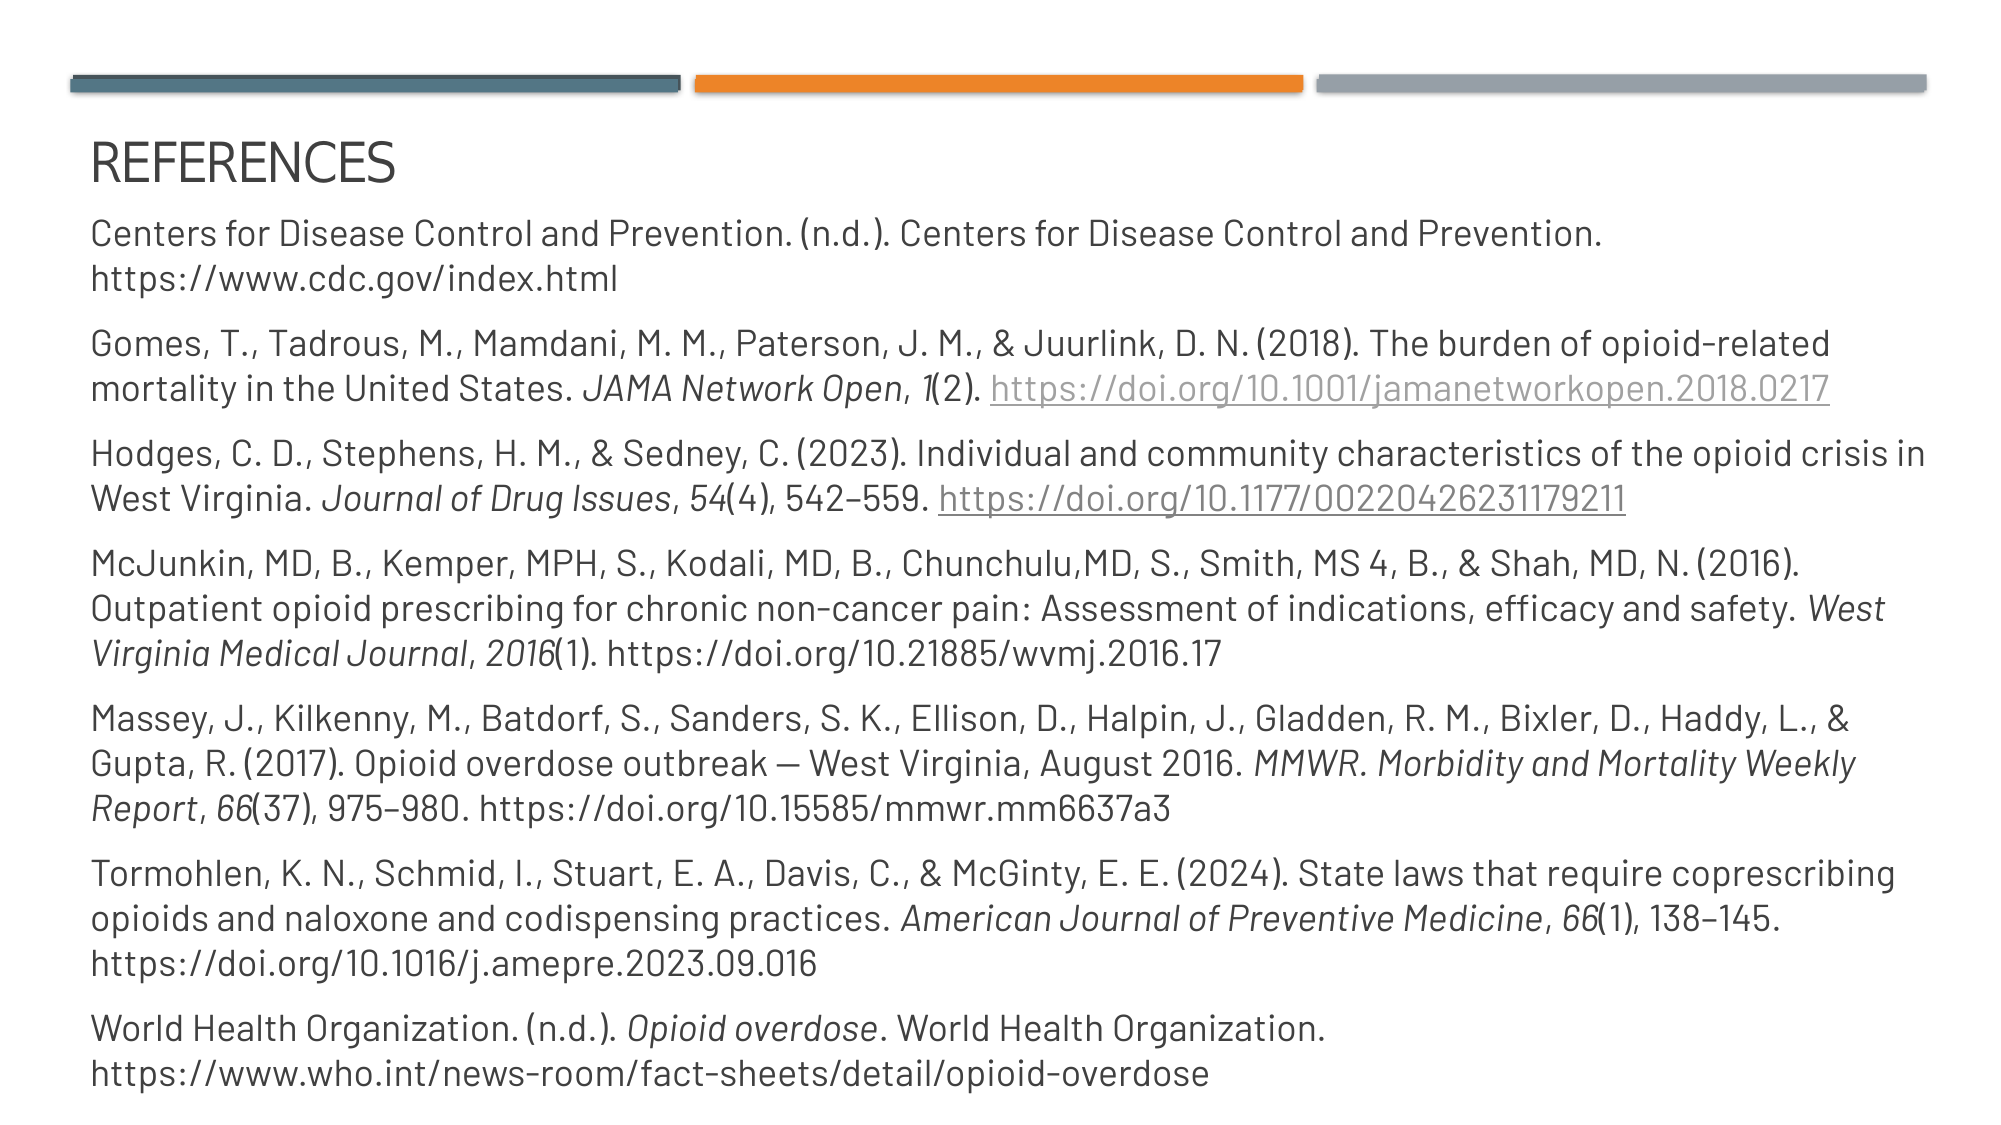

# REFERENCES
Centers for Disease Control and Prevention. (n.d.). Centers for Disease Control and Prevention. https://www.cdc.gov/index.html
Gomes, T., Tadrous, M., Mamdani, M. M., Paterson, J. M., & Juurlink, D. N. (2018). The burden of opioid-related mortality in the United States. JAMA Network Open, 1(2). https://doi.org/10.1001/jamanetworkopen.2018.0217
Hodges, C. D., Stephens, H. M., & Sedney, C. (2023). Individual and community characteristics of the opioid crisis in West Virginia. Journal of Drug Issues, 54(4), 542–559. https://doi.org/10.1177/00220426231179211
McJunkin, MD, B., Kemper, MPH, S., Kodali, MD, B., Chunchulu,MD, S., Smith, MS 4, B., & Shah, MD, N. (2016). Outpatient opioid prescribing for chronic non-cancer pain: Assessment of indications, efficacy and safety. West Virginia Medical Journal, 2016(1). https://doi.org/10.21885/wvmj.2016.17
Massey, J., Kilkenny, M., Batdorf, S., Sanders, S. K., Ellison, D., Halpin, J., Gladden, R. M., Bixler, D., Haddy, L., & Gupta, R. (2017). Opioid overdose outbreak — West Virginia, August 2016. MMWR. Morbidity and Mortality Weekly Report, 66(37), 975–980. https://doi.org/10.15585/mmwr.mm6637a3
Tormohlen, K. N., Schmid, I., Stuart, E. A., Davis, C., & McGinty, E. E. (2024). State laws that require coprescribing opioids and naloxone and codispensing practices. American Journal of Preventive Medicine, 66(1), 138–145. https://doi.org/10.1016/j.amepre.2023.09.016
World Health Organization. (n.d.). Opioid overdose. World Health Organization. https://www.who.int/news-room/fact-sheets/detail/opioid-overdose